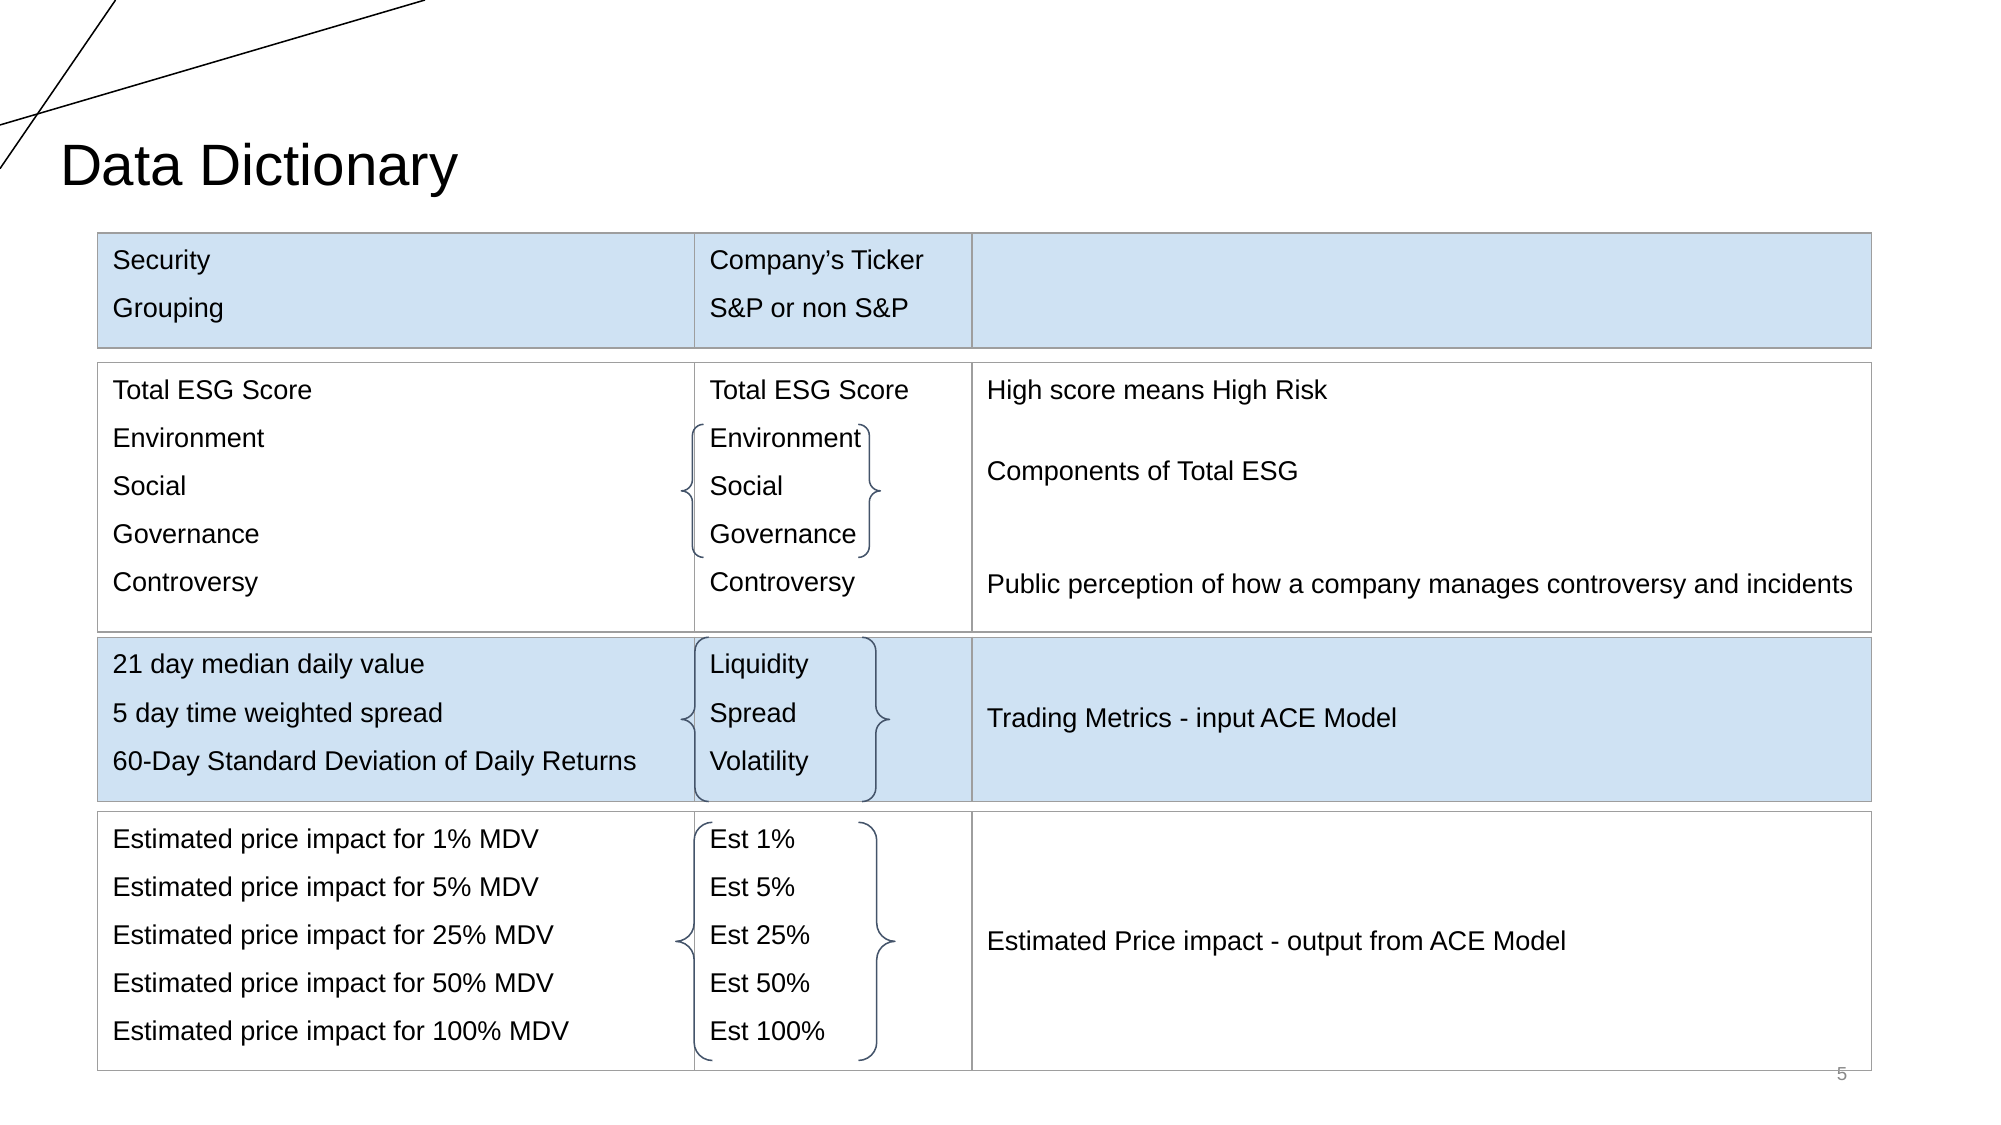

# Data Dictionary
| Security Grouping | Company’s Ticker S&P or non S&P |  |
| --- | --- | --- |
| Total ESG Score Environment Social Governance Controversy | Total ESG Score Environment Social Governance Controversy | High score means High Risk Components of Total ESG Public perception of how a company manages controversy and incidents |
| --- | --- | --- |

| 21 day median daily value 5 day time weighted spread 60-Day Standard Deviation of Daily Returns | Liquidity Spread Volatility | Trading Metrics - input ACE Model |
| --- | --- | --- |
| Estimated price impact for 1% MDV Estimated price impact for 5% MDV Estimated price impact for 25% MDV Estimated price impact for 50% MDV Estimated price impact for 100% MDV | Est 1% Est 5% Est 25% Est 50% Est 100% | Estimated Price impact - output from ACE Model |
| --- | --- | --- |

5